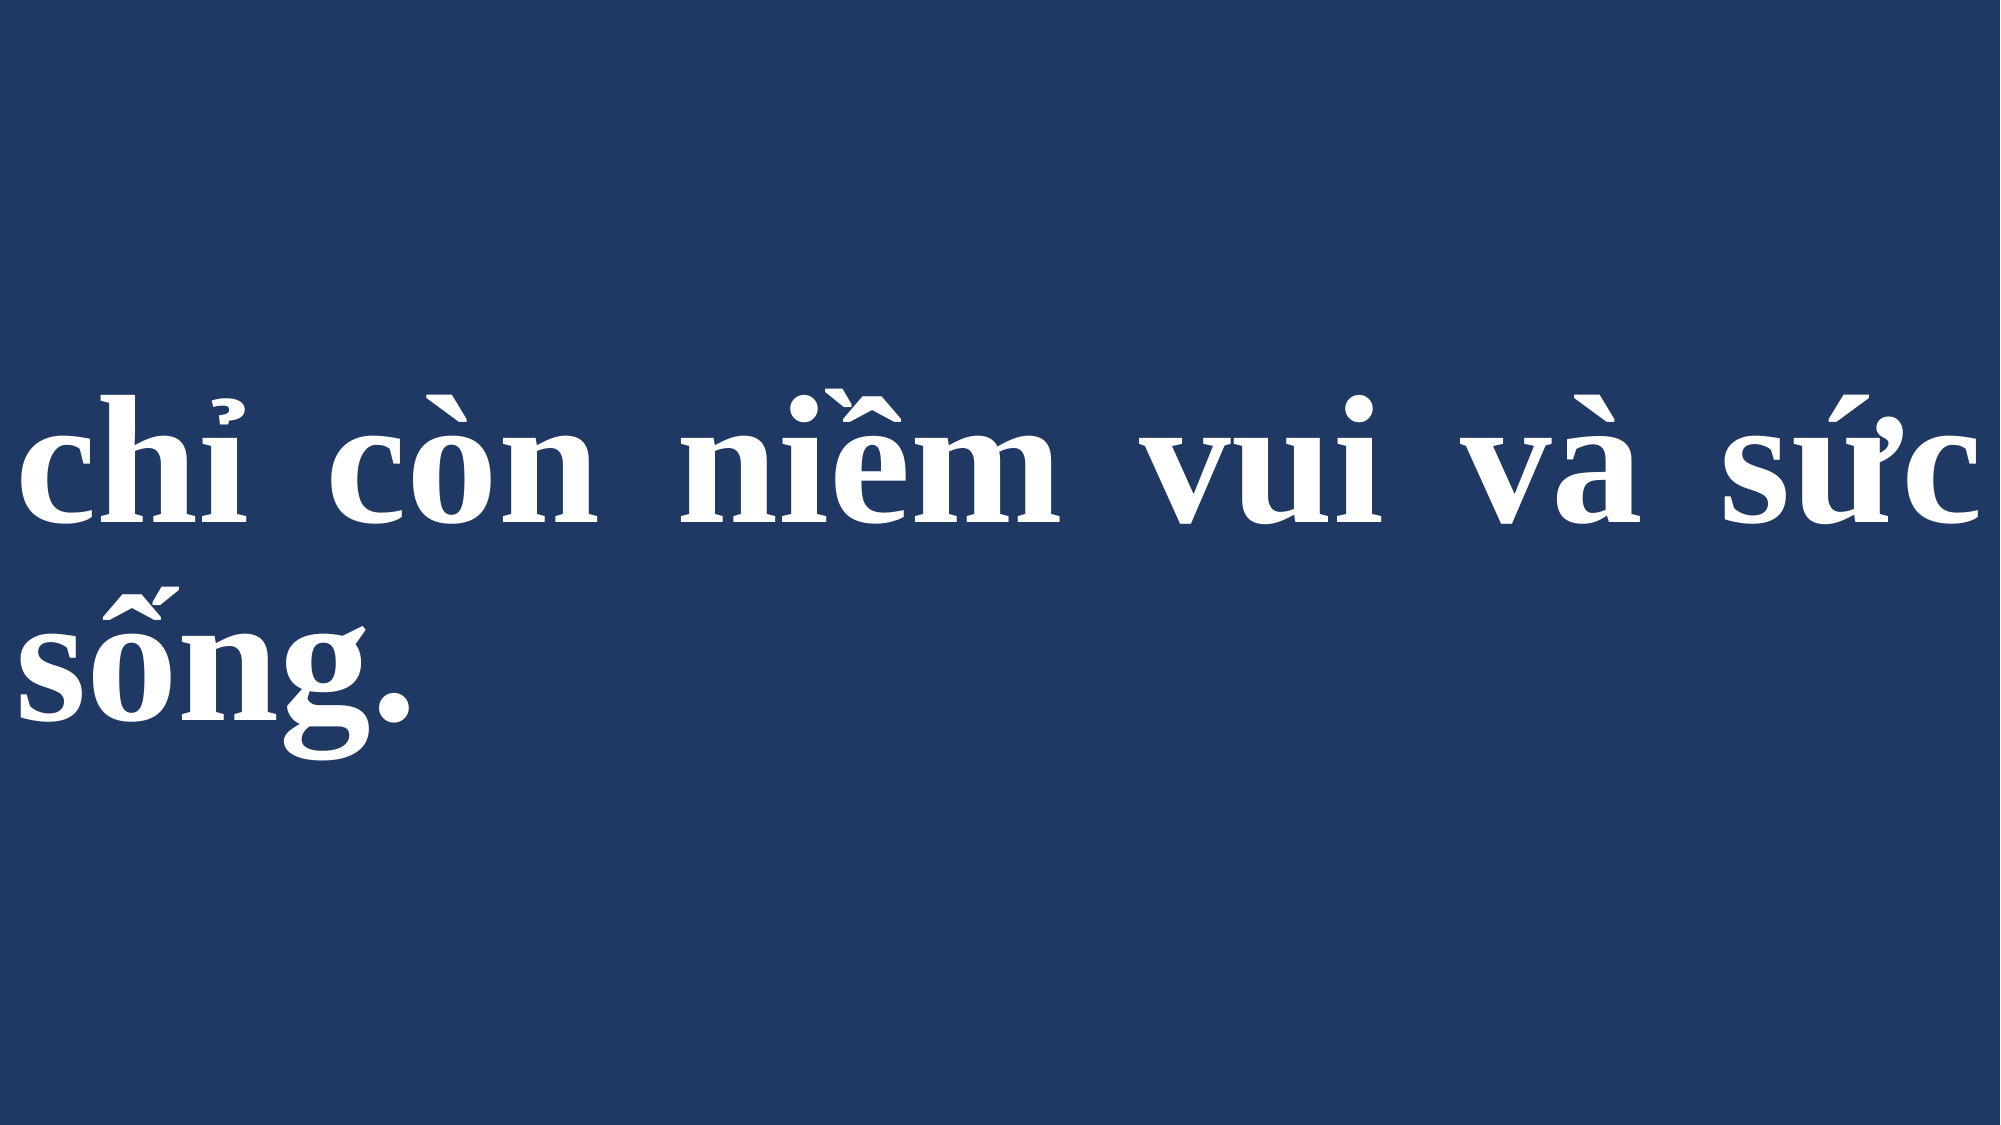

# chỉ còn niềm vui và sức sống.